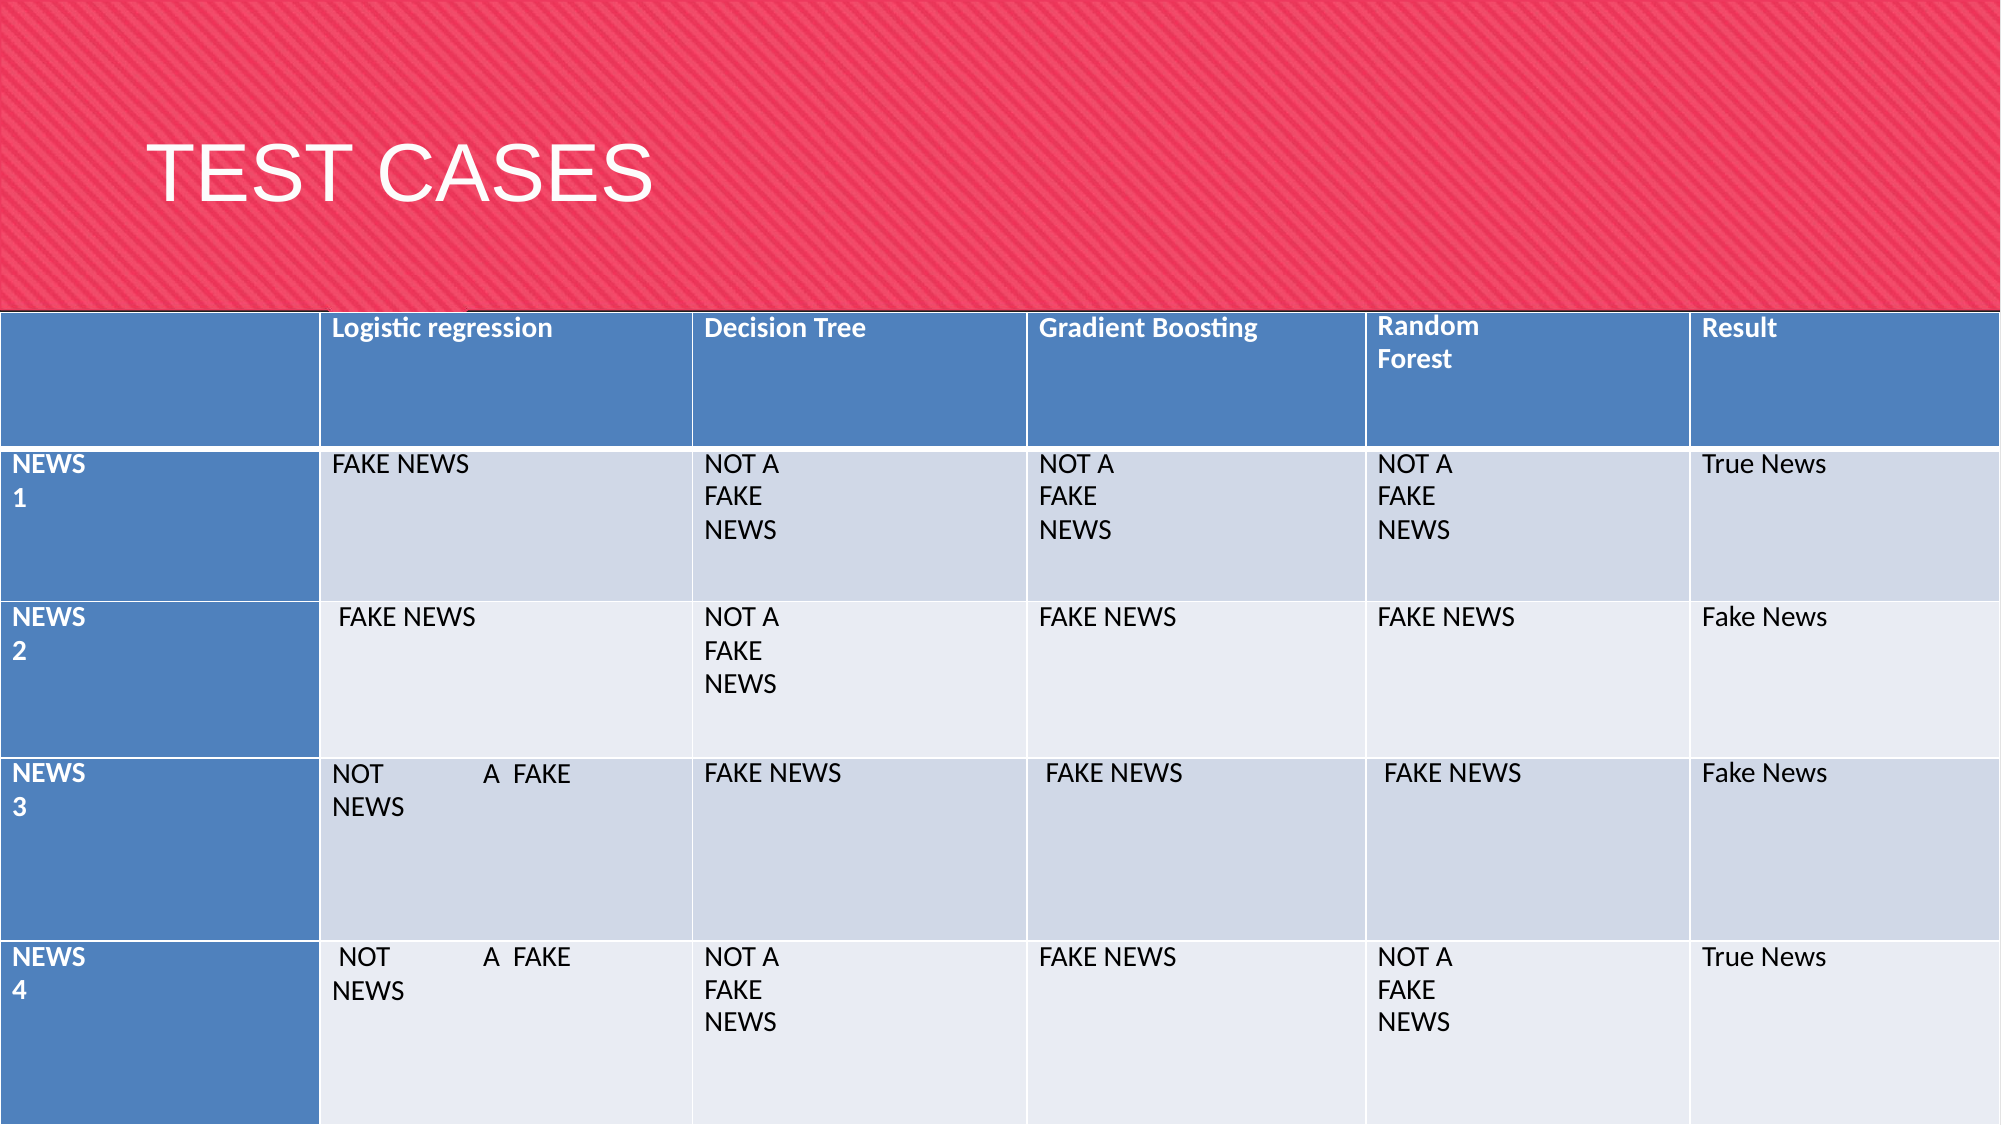

# TEST CASES
|  | Logistic regression | Decision Tree | Gradient Boosting | Random Forest | Result |
| --- | --- | --- | --- | --- | --- |
| NEWS 1 | FAKE NEWS | NOT A FAKE NEWS | NOT A FAKE NEWS | NOT A FAKE NEWS | True News |
| NEWS 2 | FAKE NEWS | NOT A FAKE NEWS | FAKE NEWS | FAKE NEWS | Fake News |
| NEWS 3 | NOT A FAKE NEWS | FAKE NEWS | FAKE NEWS | FAKE NEWS | Fake News |
| NEWS 4 | NOT A FAKE NEWS | NOT A FAKE NEWS | FAKE NEWS | NOT A FAKE NEWS | True News |